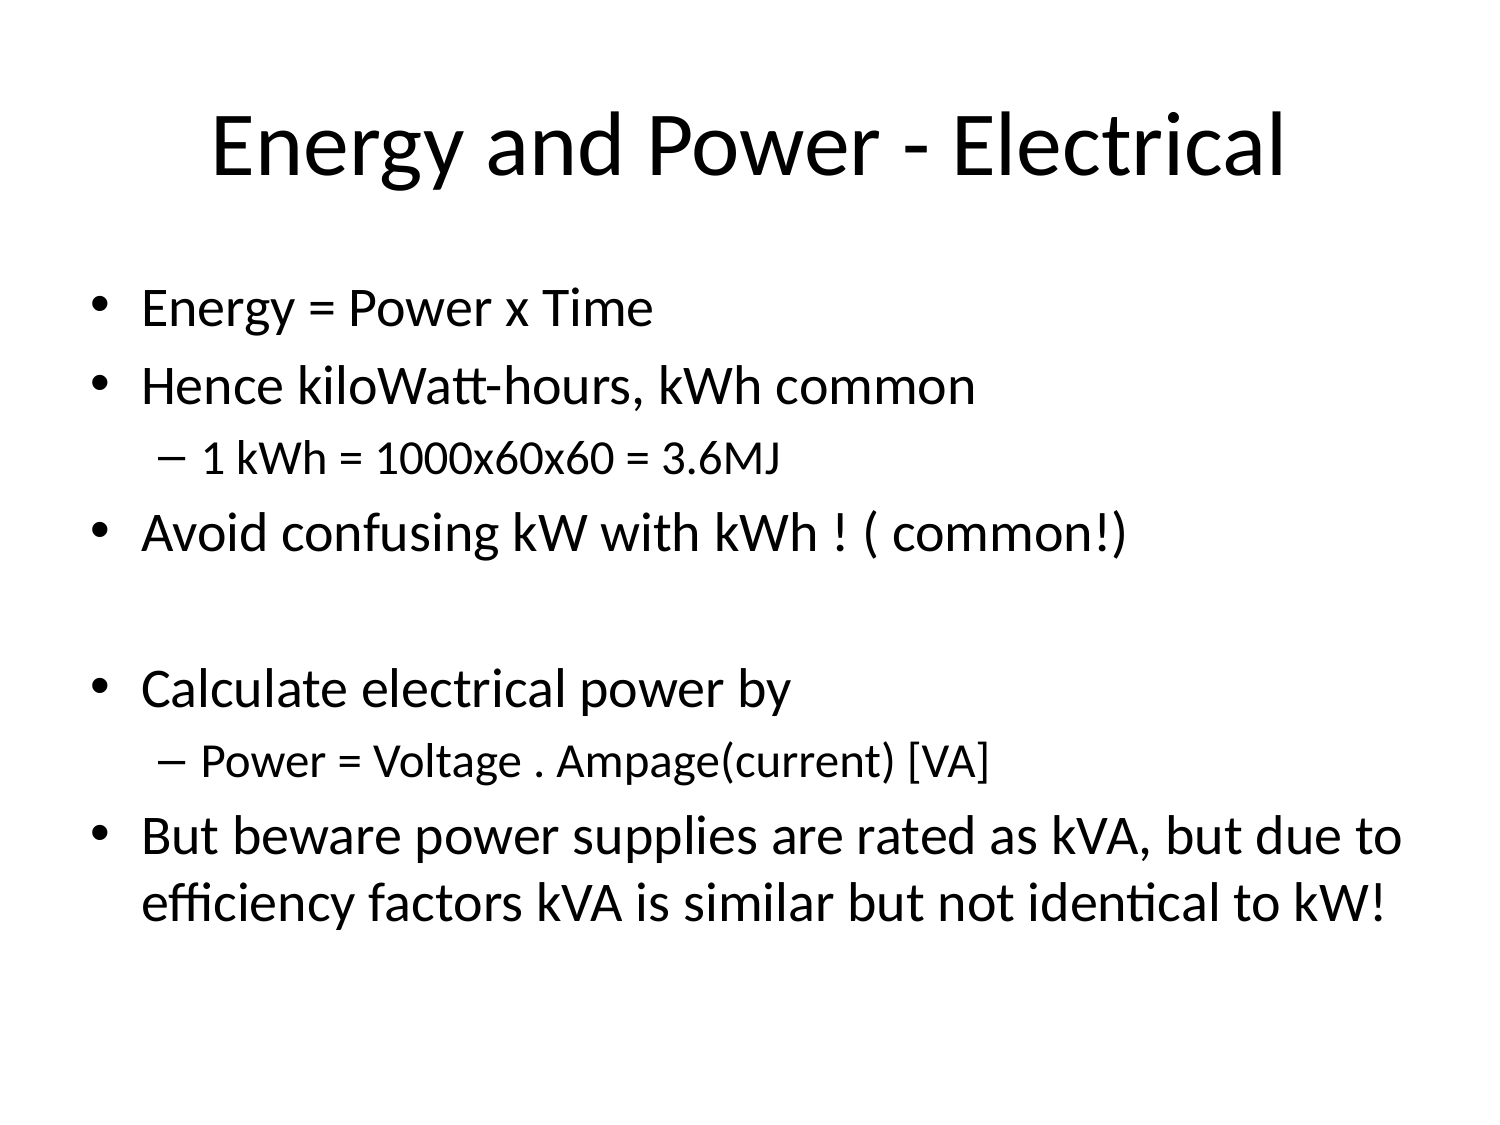

# Energy and Power - Electrical
Energy = Power x Time
Hence kiloWatt-hours, kWh common
1 kWh = 1000x60x60 = 3.6MJ
Avoid confusing kW with kWh ! ( common!)

Calculate electrical power by
Power = Voltage . Ampage(current) [VA]
But beware power supplies are rated as kVA, but due to efficiency factors kVA is similar but not identical to kW!